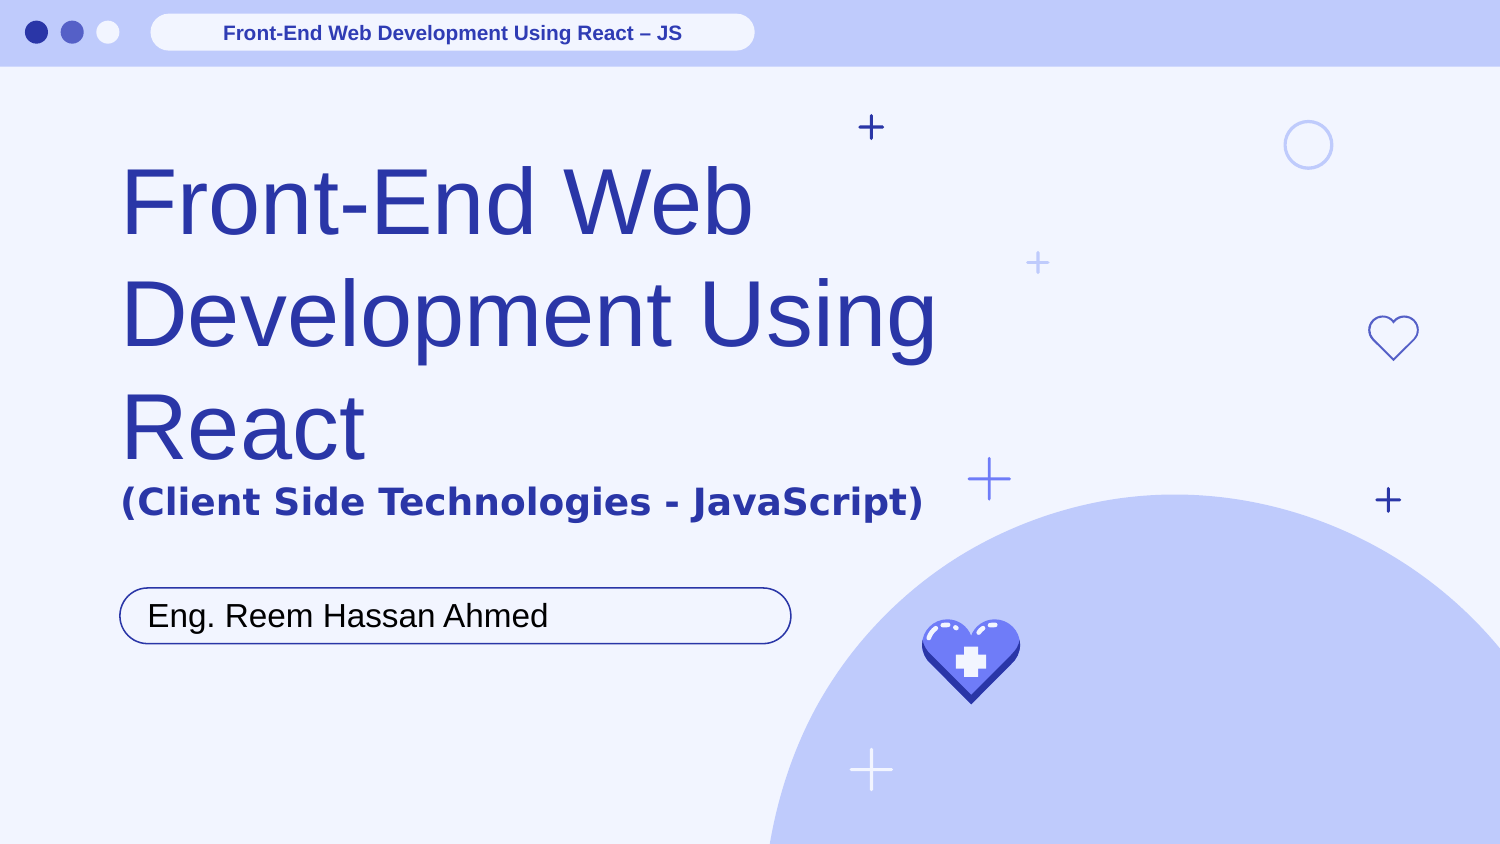

Front-End Web Development Using React – JS

# Front-End Web Development Using React (Client Side Technologies - JavaScript)

Eng. Reem Hassan Ahmed